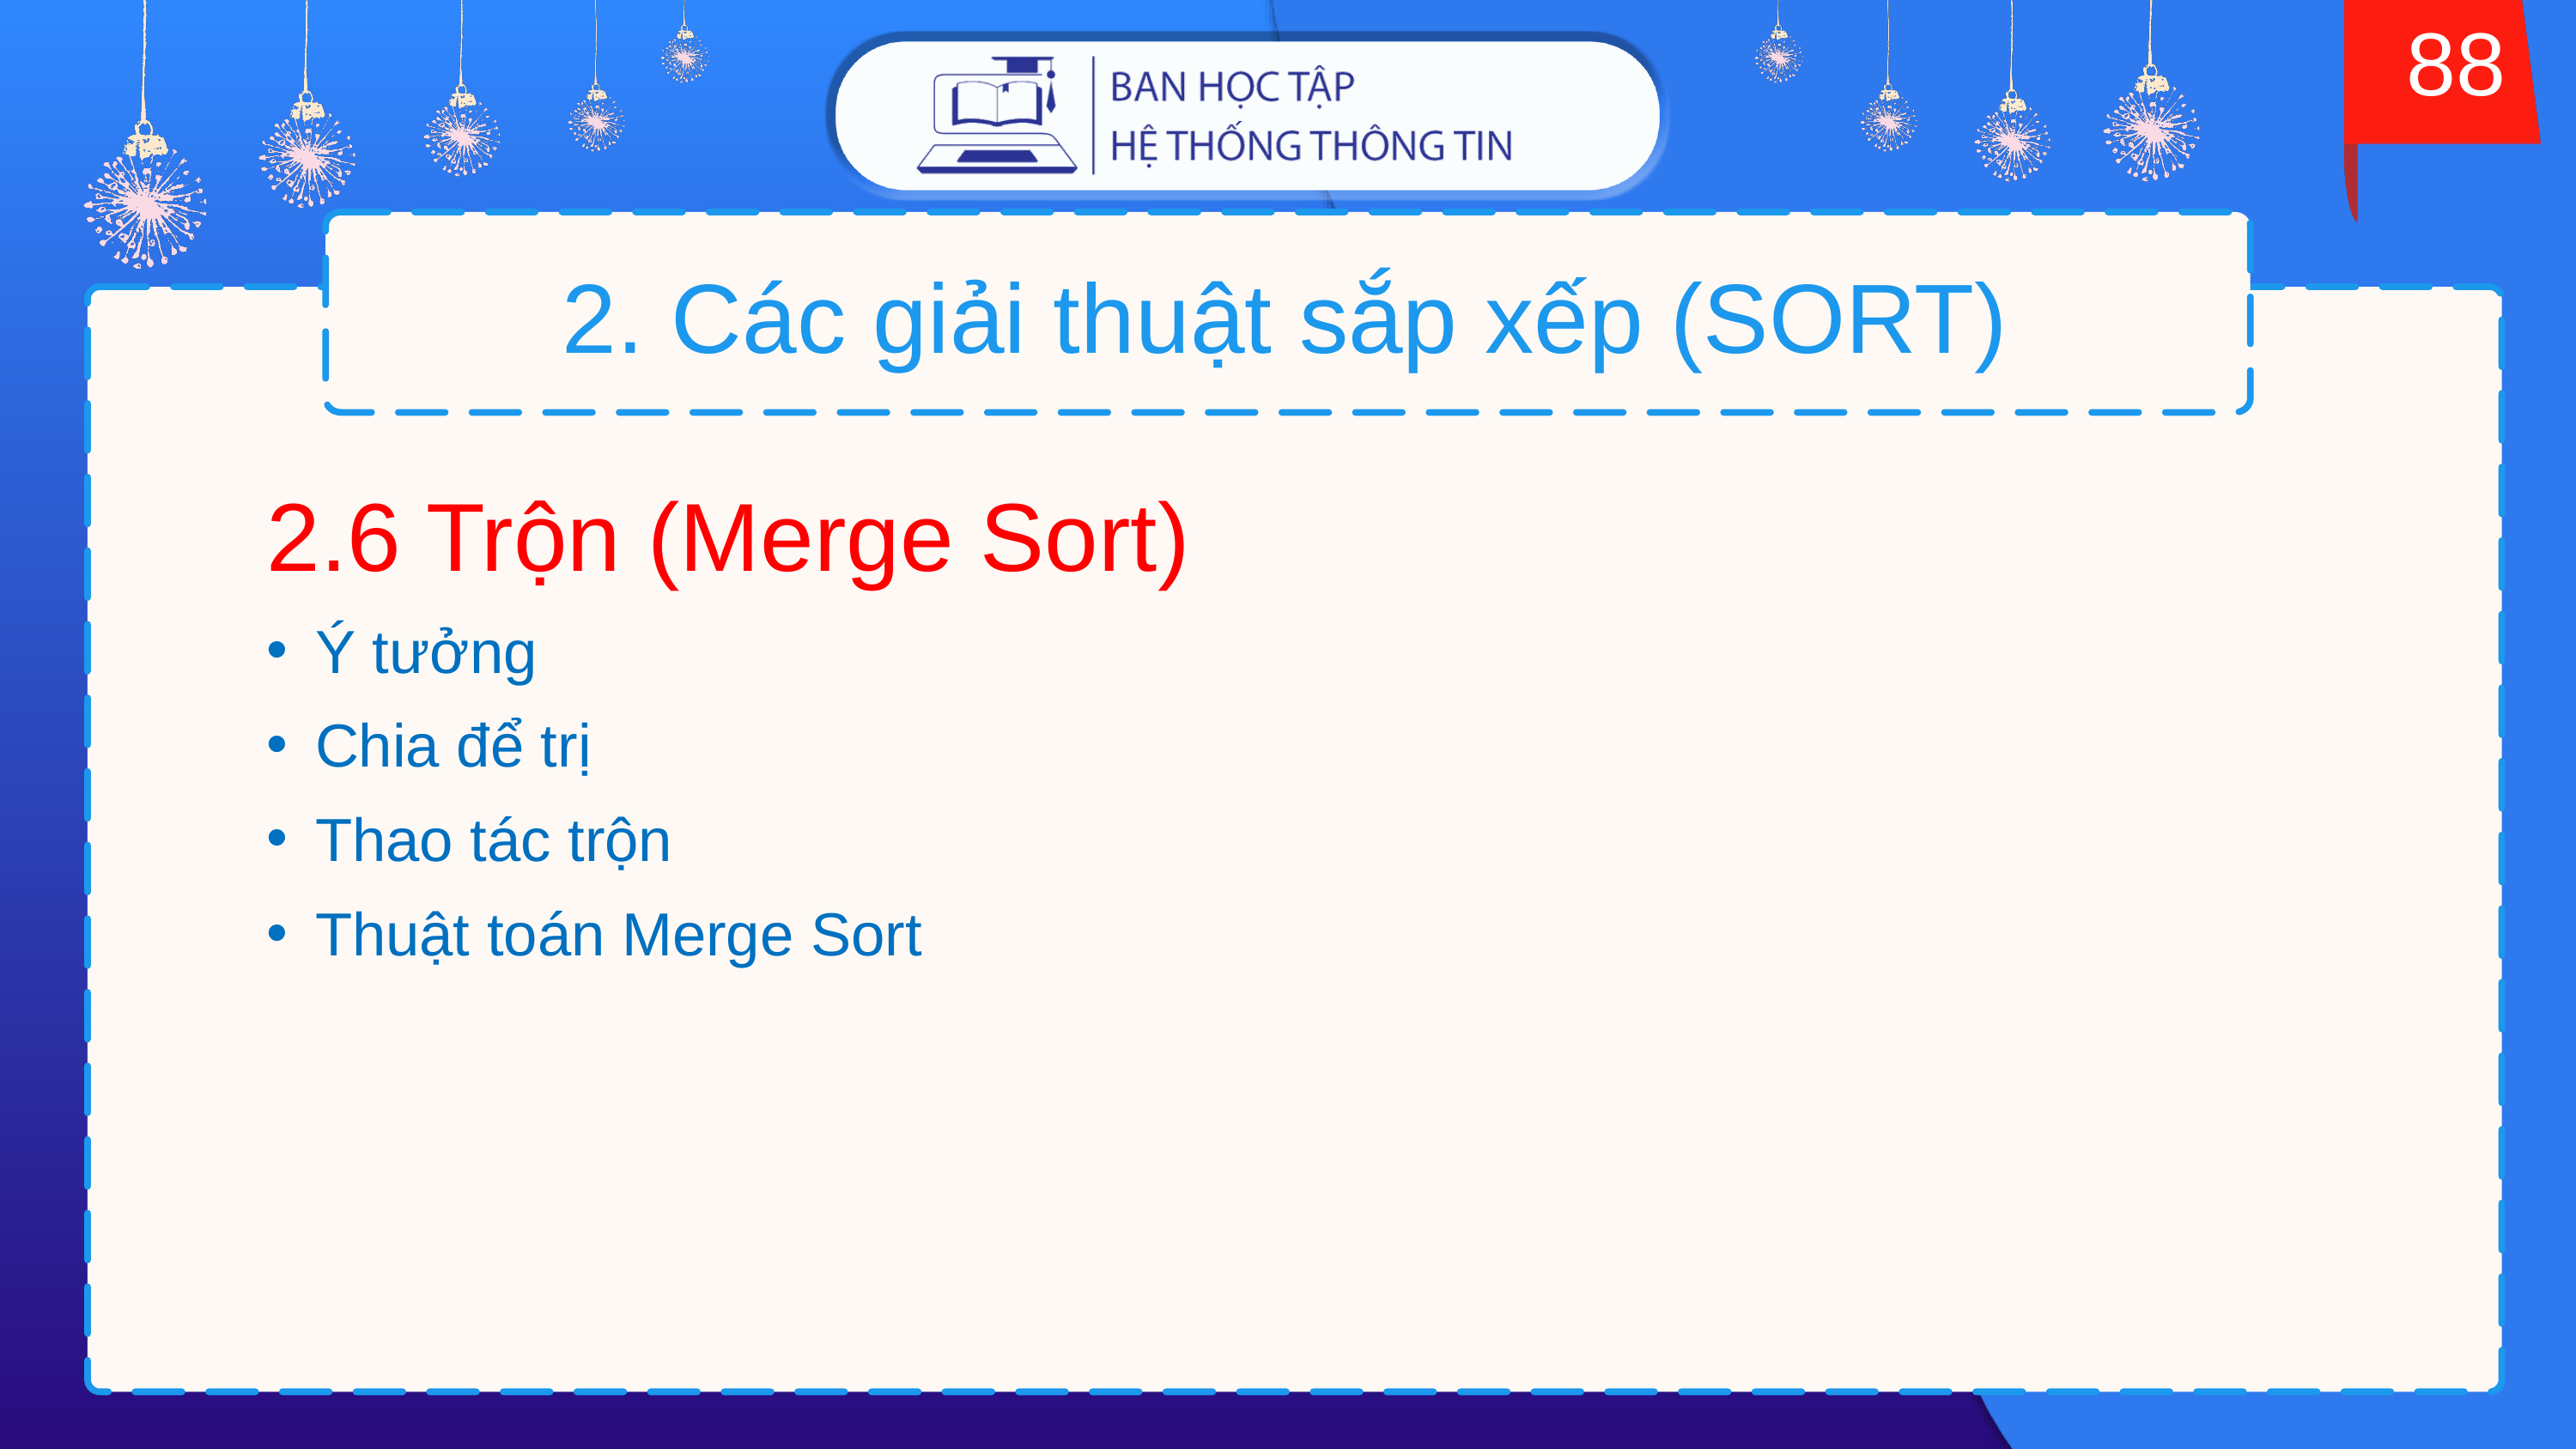

88

# 2. Các giải thuật sắp xếp (SORT)

2.6 Trộn (Merge Sort)
Ý tưởng
Chia để trị
Thao tác trộn
Thuật toán Merge Sort